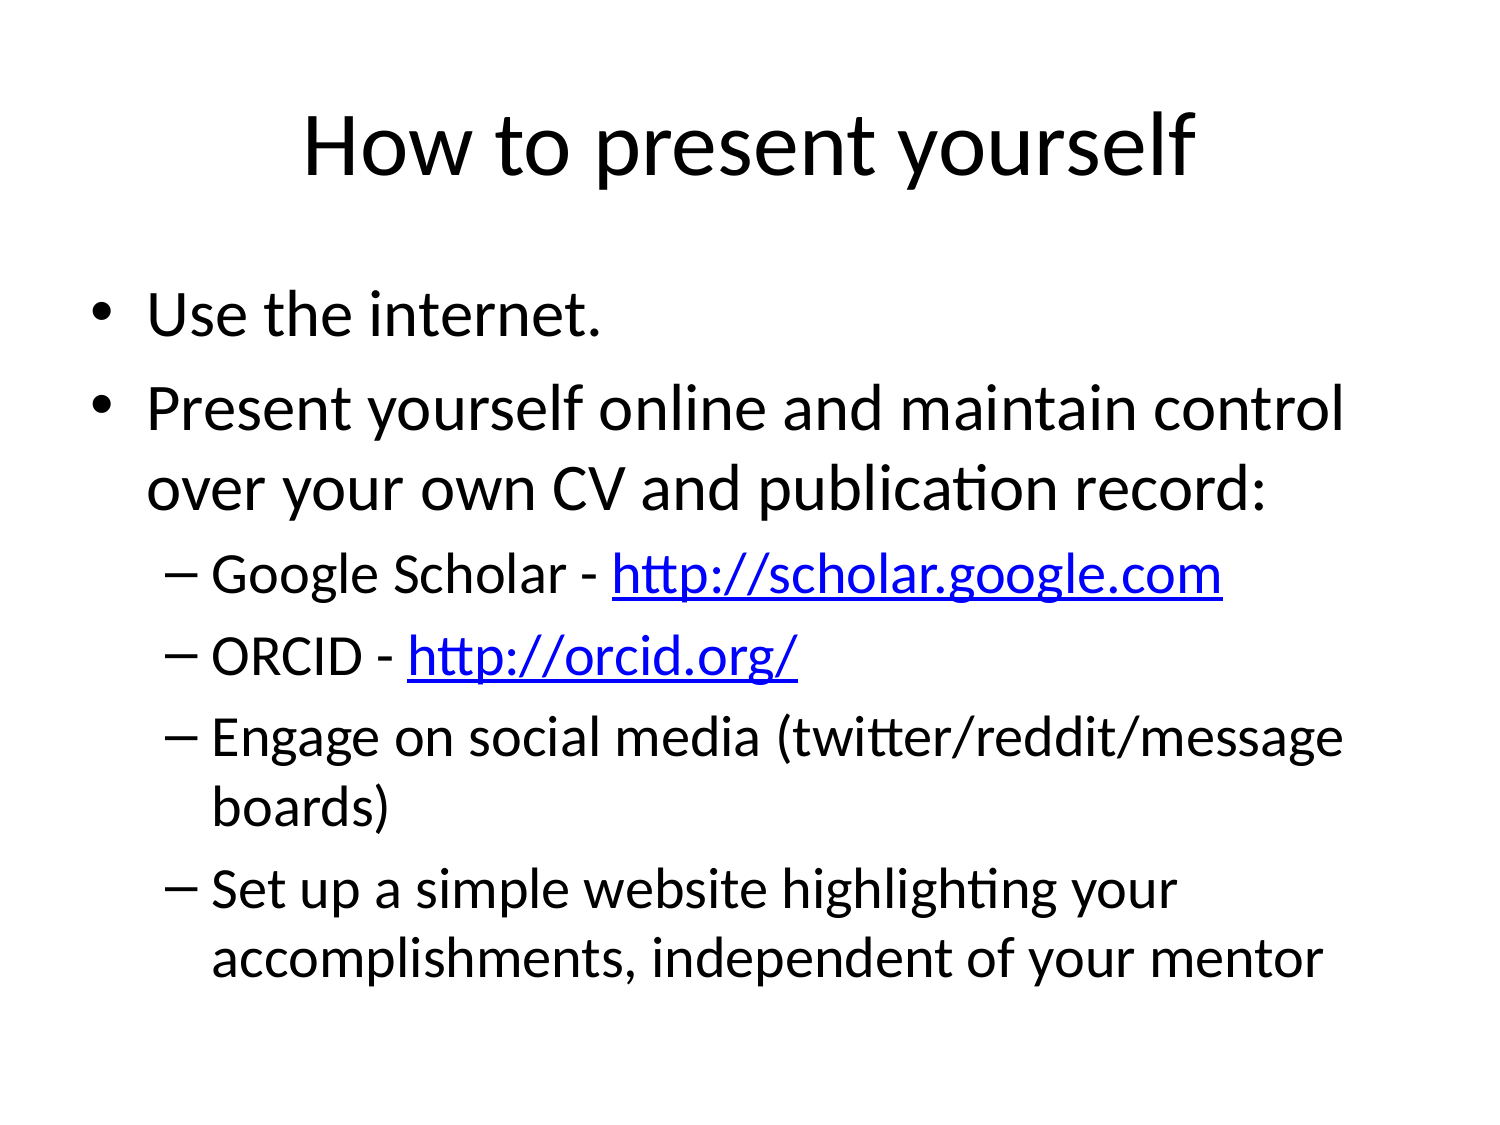

# How to present yourself
Use the internet.
Present yourself online and maintain control over your own CV and publication record:
Google Scholar - http://scholar.google.com
ORCID - http://orcid.org/
Engage on social media (twitter/reddit/message boards)
Set up a simple website highlighting your accomplishments, independent of your mentor